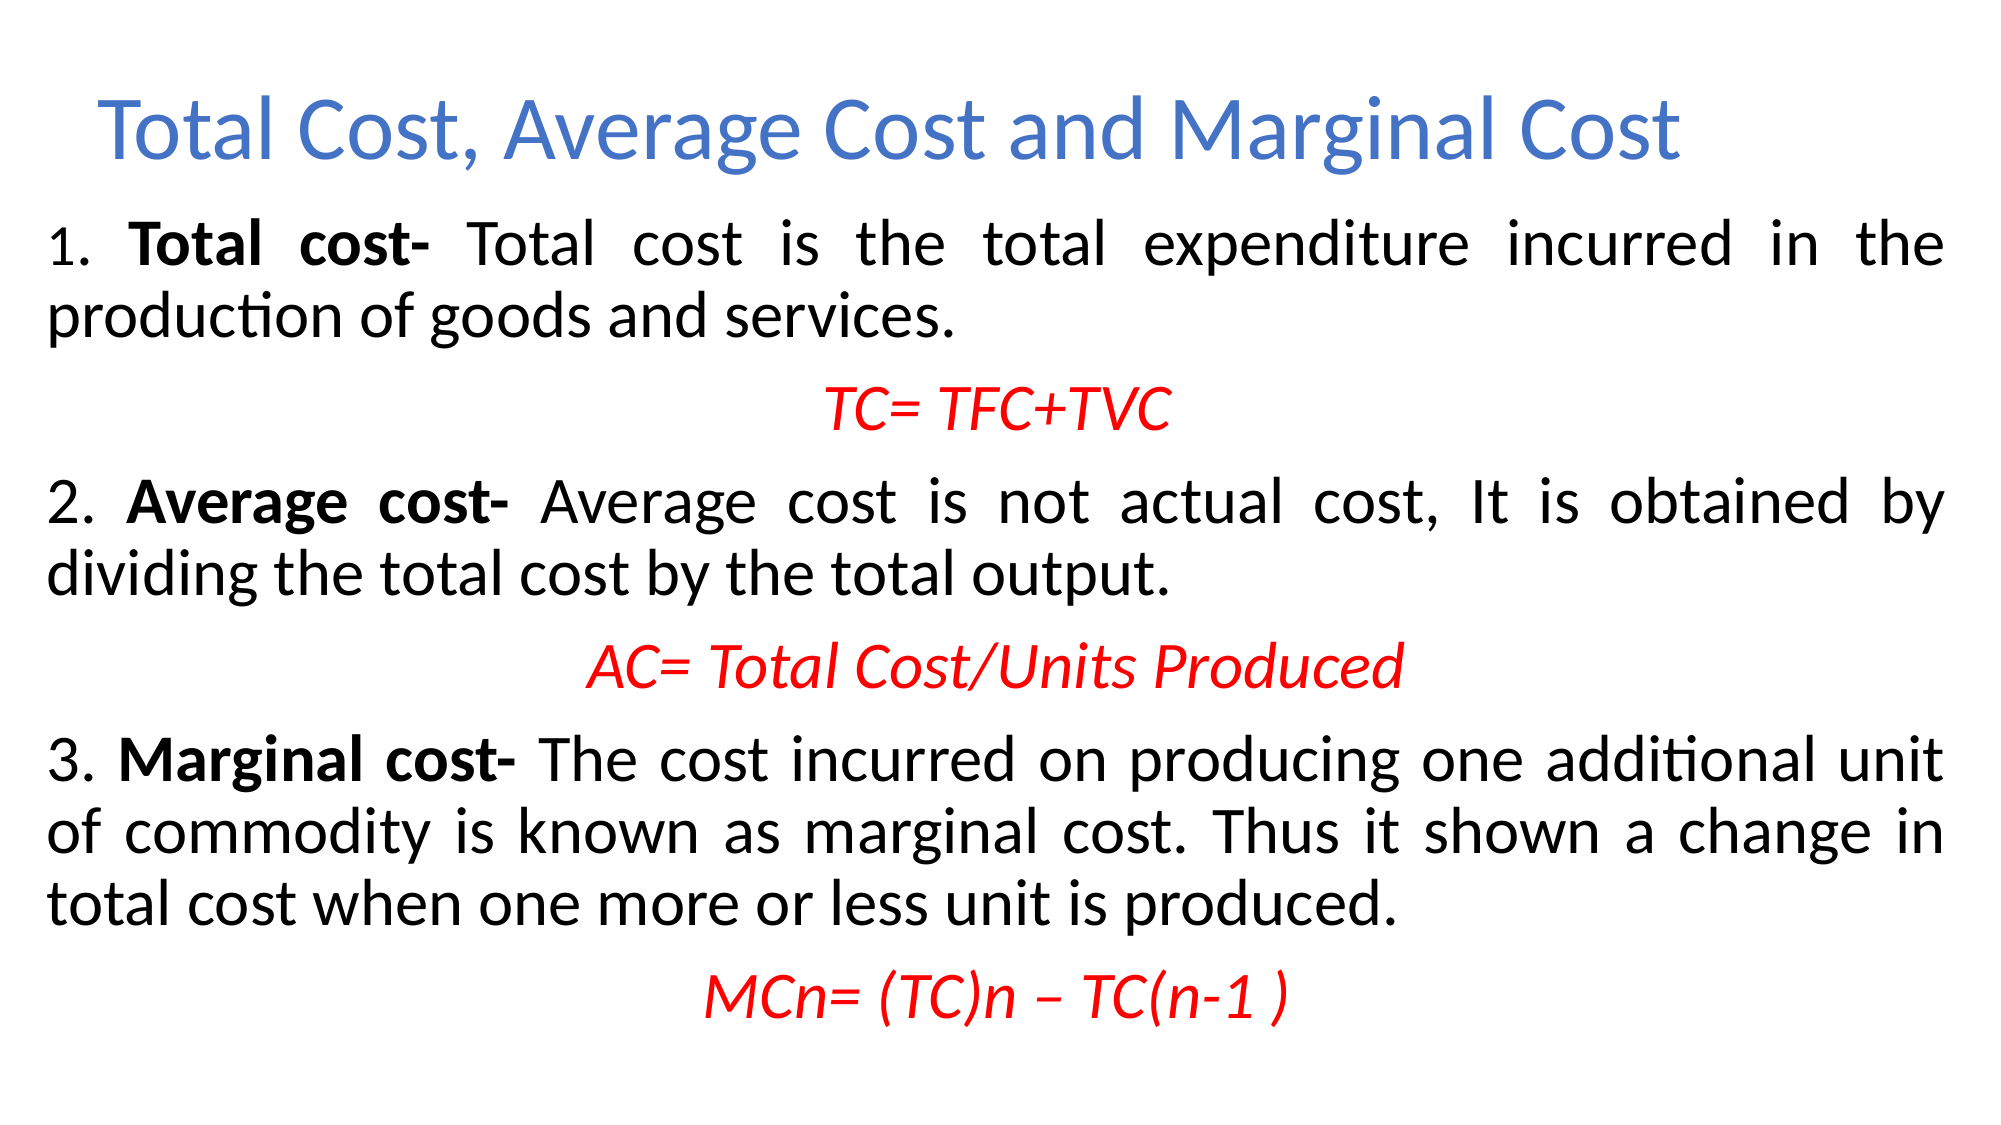

# Total Cost, Average Cost and Marginal Cost
1. Total cost- Total cost is the total expenditure incurred in the production of goods and services.
TC= TFC+TVC
2. Average cost- Average cost is not actual cost, It is obtained by dividing the total cost by the total output.
 AC= Total Cost/Units Produced
3. Marginal cost- The cost incurred on producing one additional unit of commodity is known as marginal cost. Thus it shown a change in total cost when one more or less unit is produced.
MCn= (TC)n – TC(n-1 )